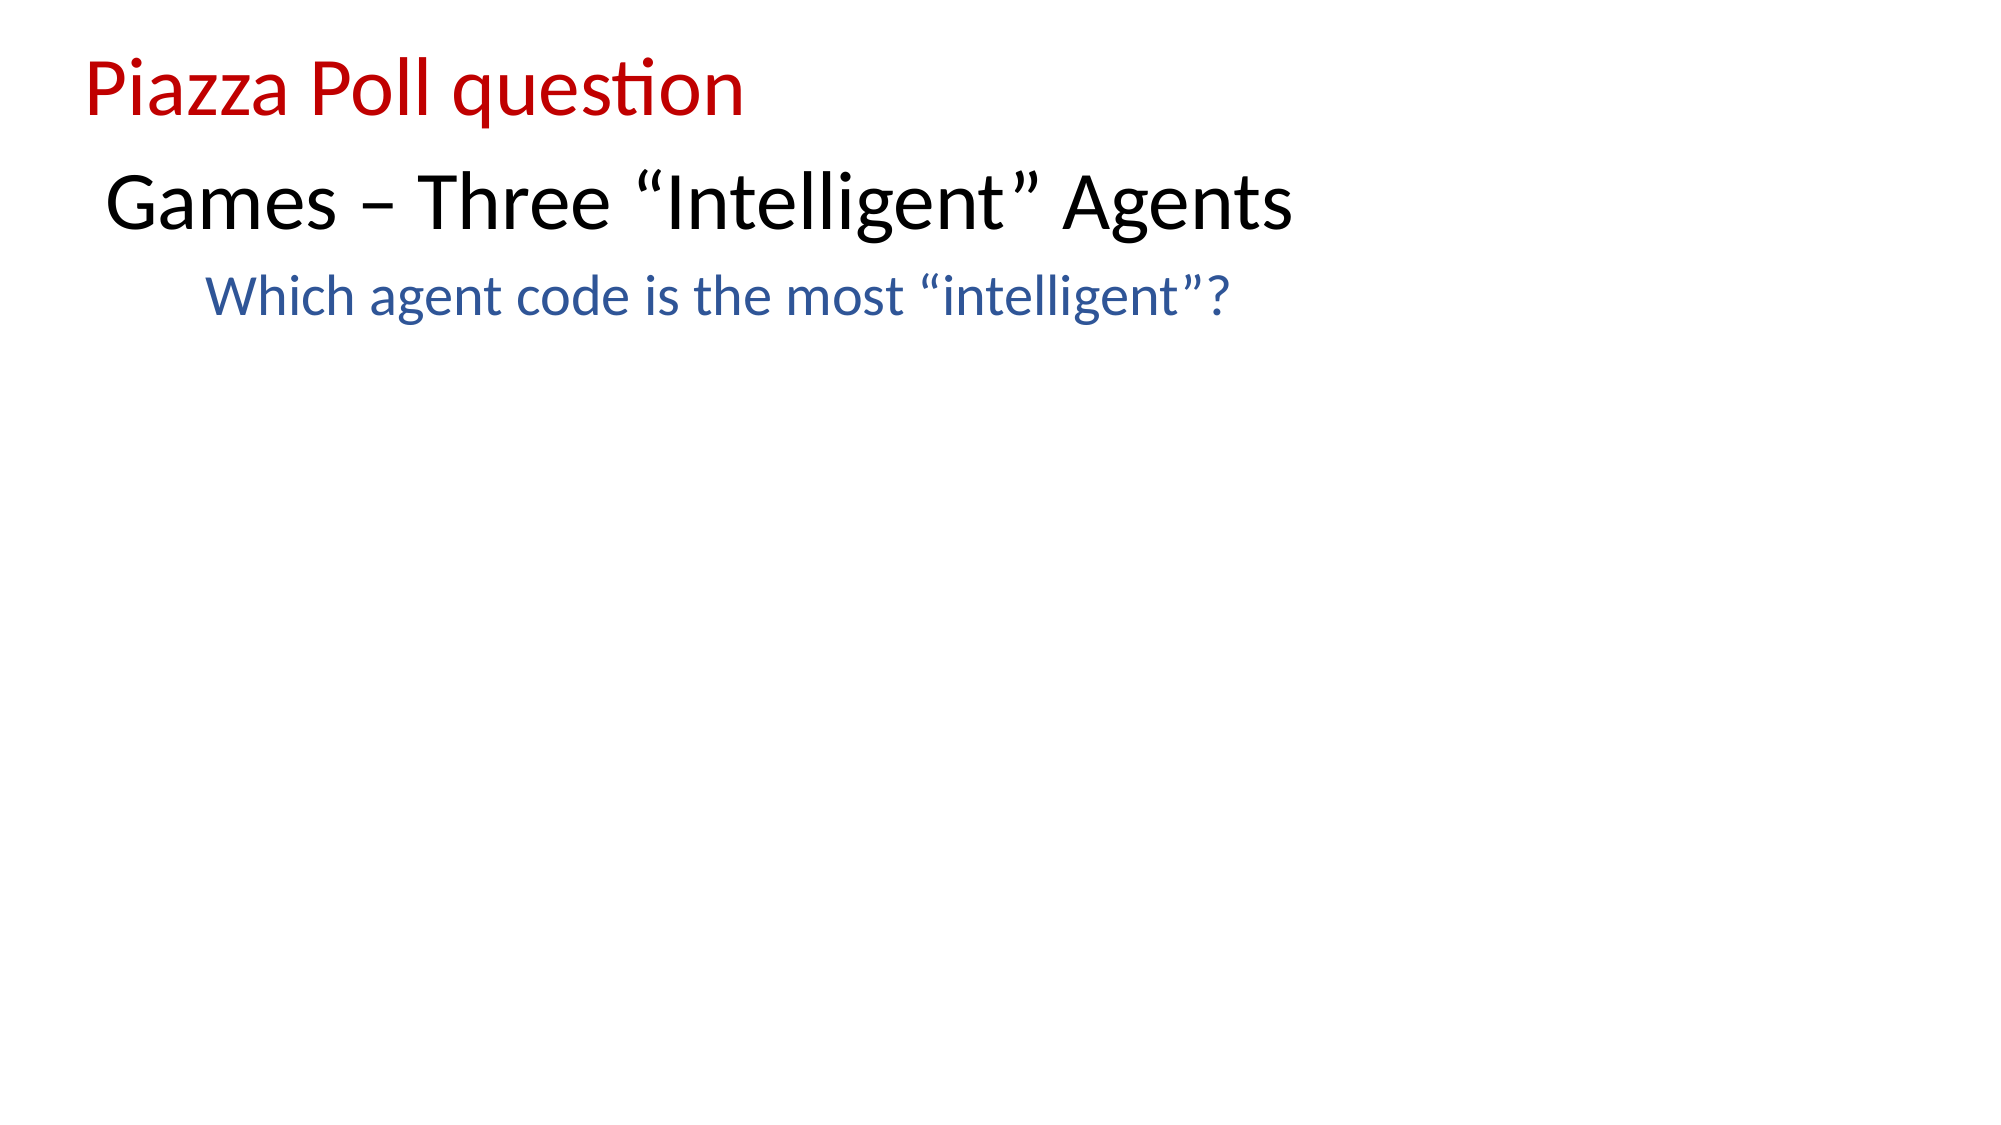

Piazza Poll question
# Games – Three “Intelligent” Agents
Which agent code is the most “intelligent”?